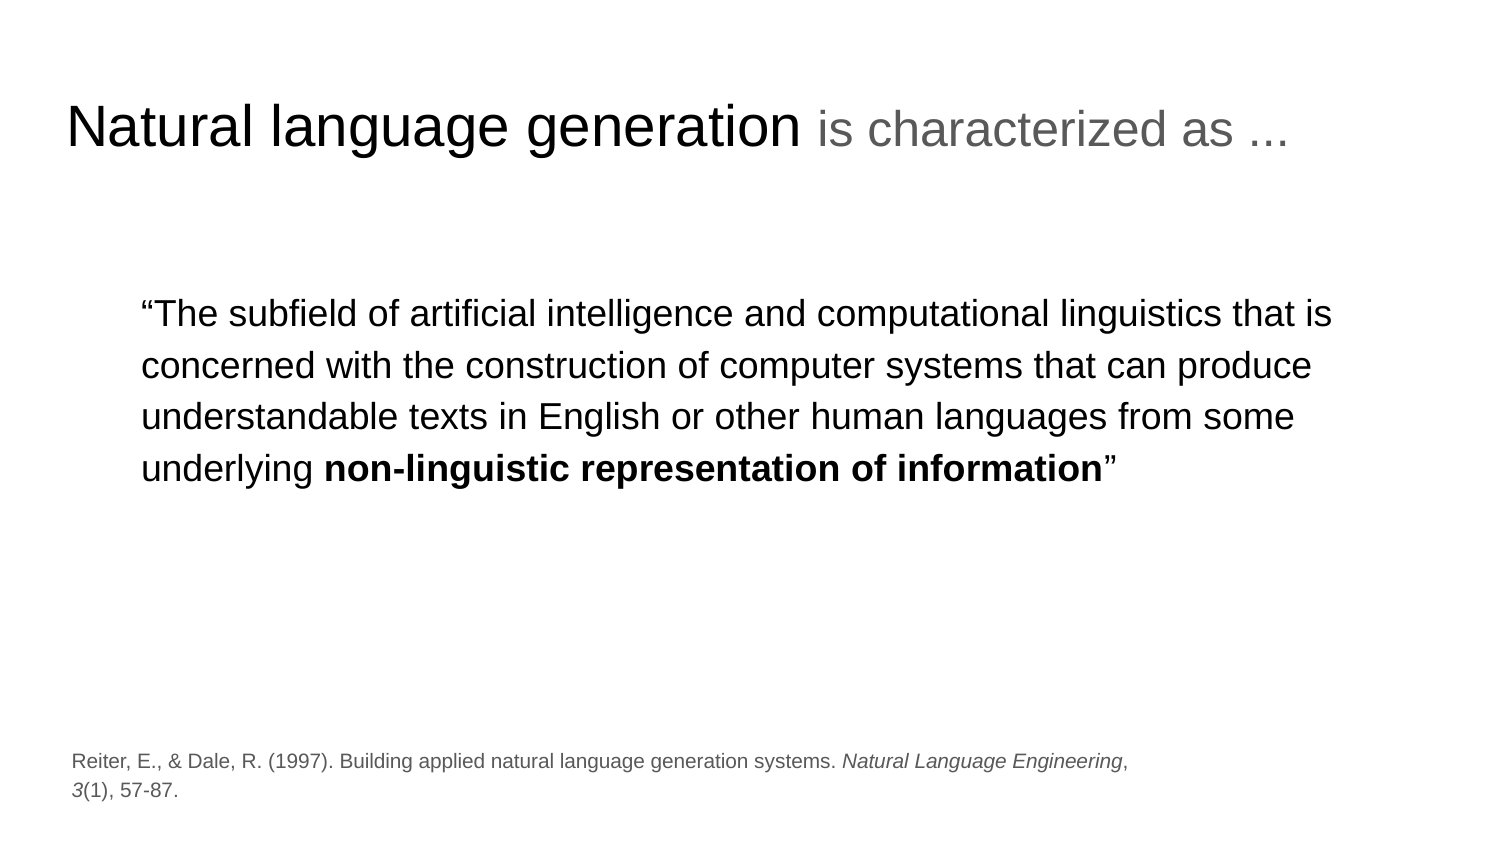

# Natural language generation is characterized as ...

“The subﬁeld of artiﬁcial intelligence and computational linguistics that is concerned with the construction of computer systems that can produce understandable texts in English or other human languages from some underlying non-linguistic representation of information”
Reiter, E., & Dale, R. (1997). Building applied natural language generation systems. Natural Language Engineering, 3(1), 57-87.